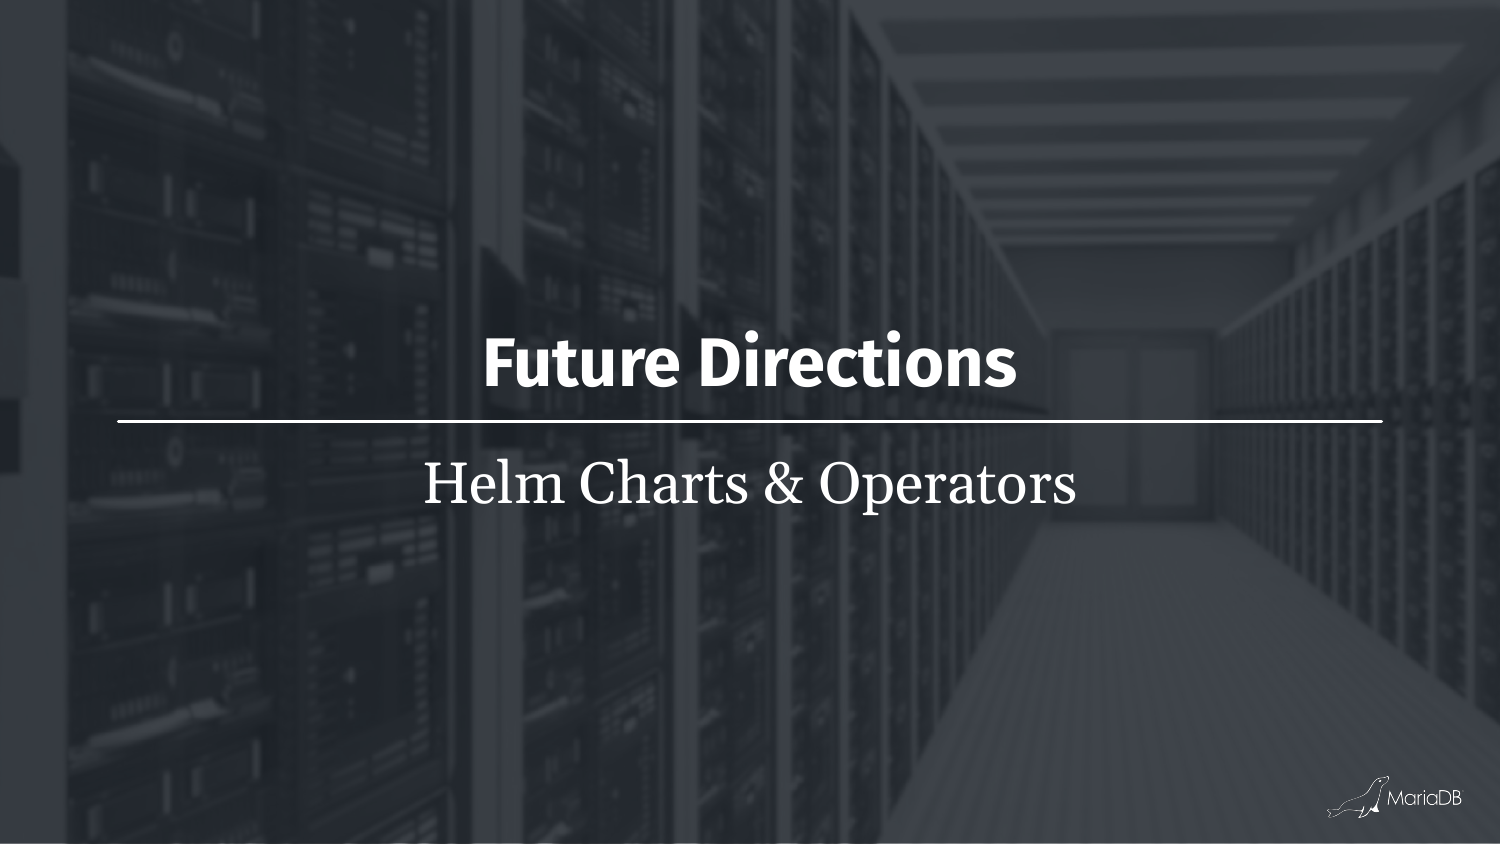

# Future Directions
Helm Charts & Operators